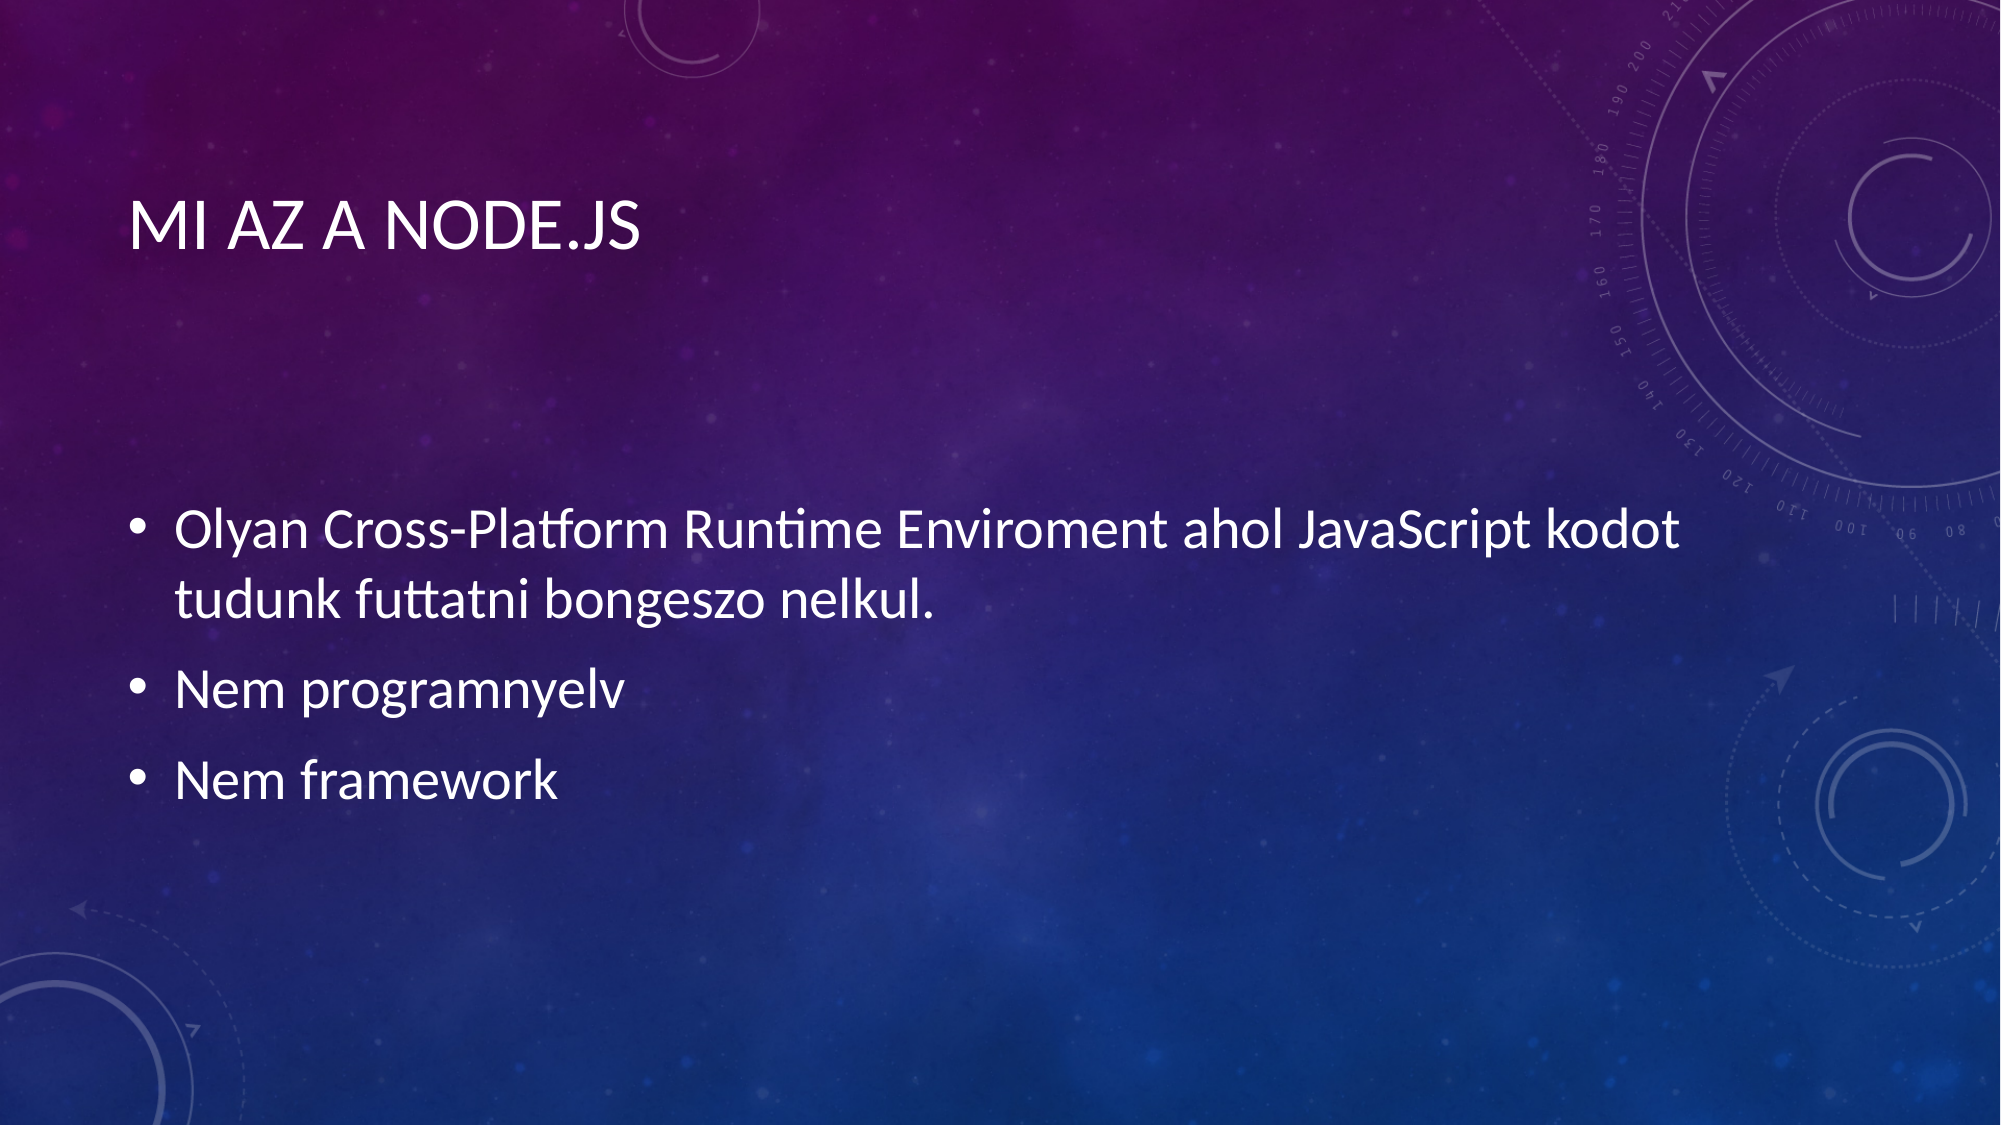

# Mi az a Node.js
Olyan Cross-Platform Runtime Enviroment ahol JavaScript kodot tudunk futtatni bongeszo nelkul.
Nem programnyelv
Nem framework